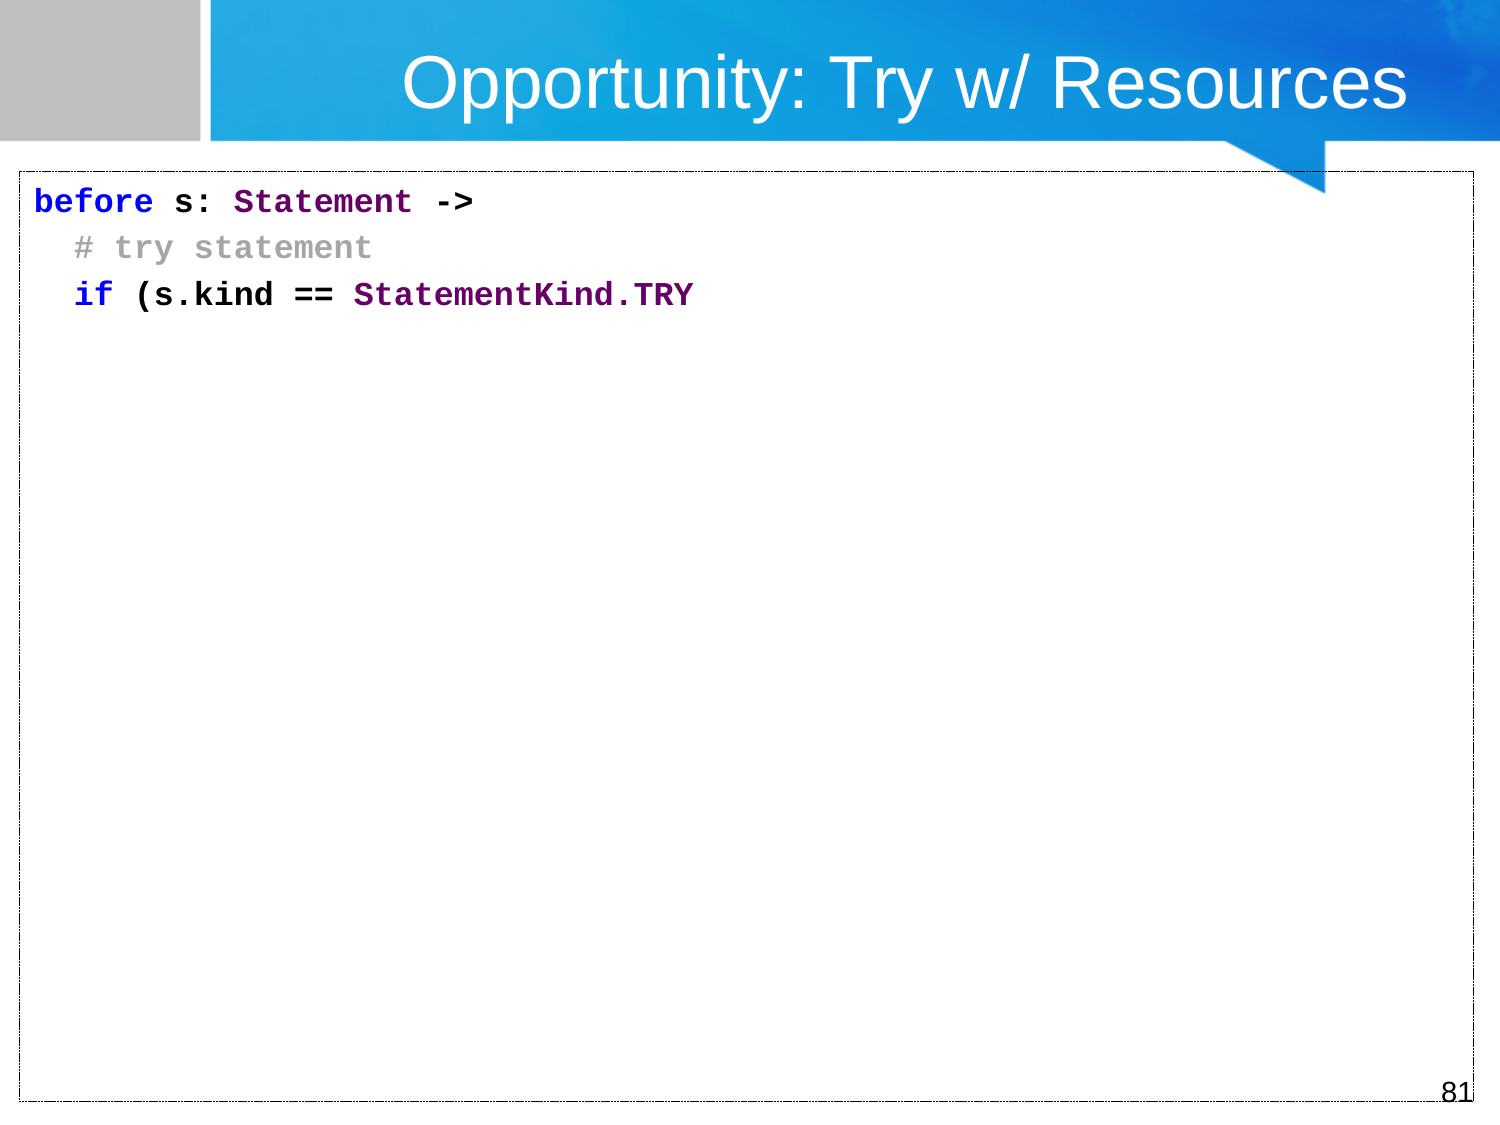

# Opportunity: Try w/ Resources
before s: Statement ->
  # try statement
  if (s.kind == StatementKind.TRY

81